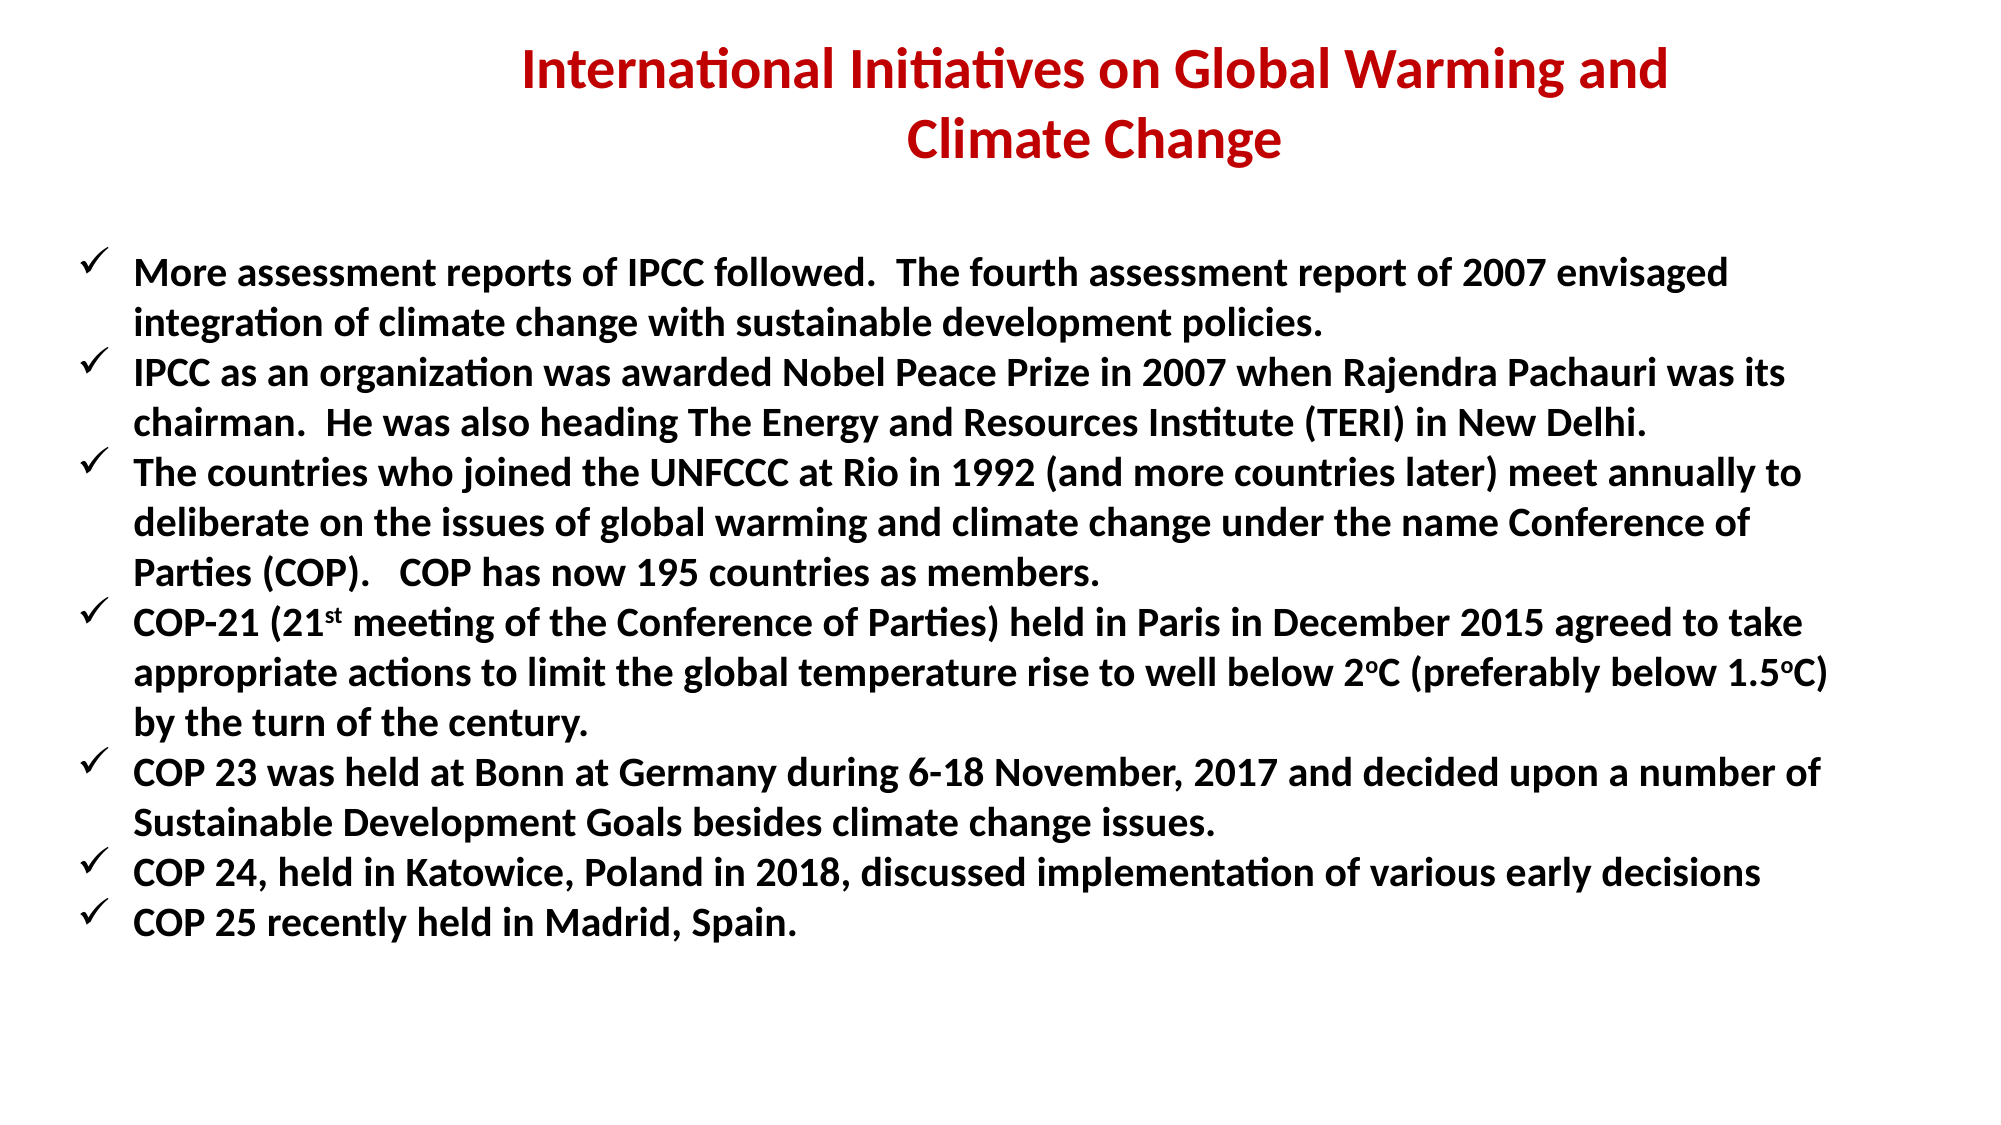

International Initiatives on Global Warming and Climate Change
More assessment reports of IPCC followed.  The fourth assessment report of 2007 envisaged integration of climate change with sustainable development policies.
IPCC as an organization was awarded Nobel Peace Prize in 2007 when Rajendra Pachauri was its chairman.  He was also heading The Energy and Resources Institute (TERI) in New Delhi.
The countries who joined the UNFCCC at Rio in 1992 (and more countries later) meet annually to deliberate on the issues of global warming and climate change under the name Conference of Parties (COP).   COP has now 195 countries as members.
COP-21 (21st meeting of the Conference of Parties) held in Paris in December 2015 agreed to take appropriate actions to limit the global temperature rise to well below 2oC (preferably below 1.5oC) by the turn of the century.
COP 23 was held at Bonn at Germany during 6-18 November, 2017 and decided upon a number of Sustainable Development Goals besides climate change issues.
COP 24, held in Katowice, Poland in 2018, discussed implementation of various early decisions
COP 25 recently held in Madrid, Spain.